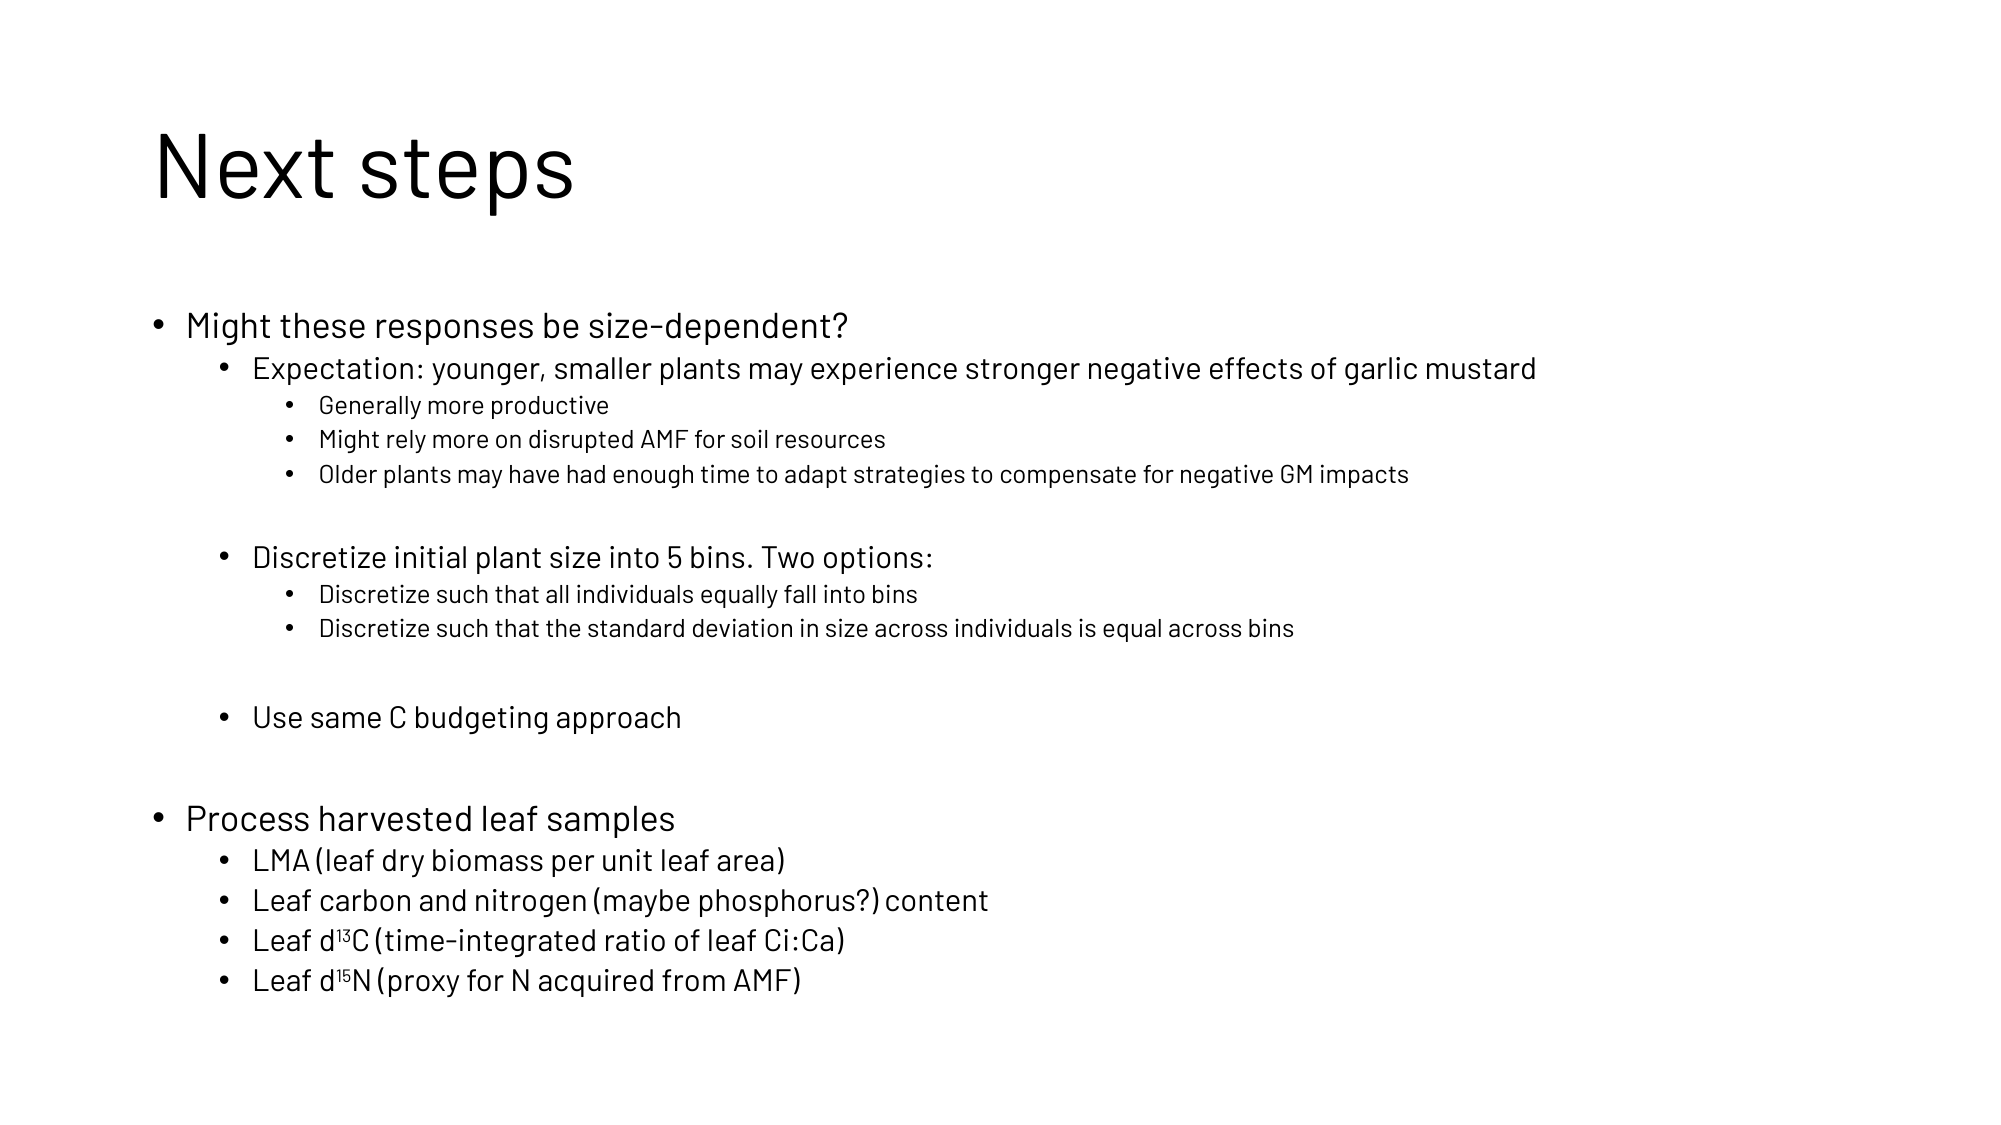

# Next steps
Might these responses be size-dependent?
Expectation: younger, smaller plants may experience stronger negative effects of garlic mustard
Generally more productive
Might rely more on disrupted AMF for soil resources
Older plants may have had enough time to adapt strategies to compensate for negative GM impacts

Discretize initial plant size into 5 bins. Two options:
Discretize such that all individuals equally fall into bins
Discretize such that the standard deviation in size across individuals is equal across bins

Use same C budgeting approach

Process harvested leaf samples
LMA (leaf dry biomass per unit leaf area)
Leaf carbon and nitrogen (maybe phosphorus?) content
Leaf d13C (time-integrated ratio of leaf Ci:Ca)
Leaf d15N (proxy for N acquired from AMF)